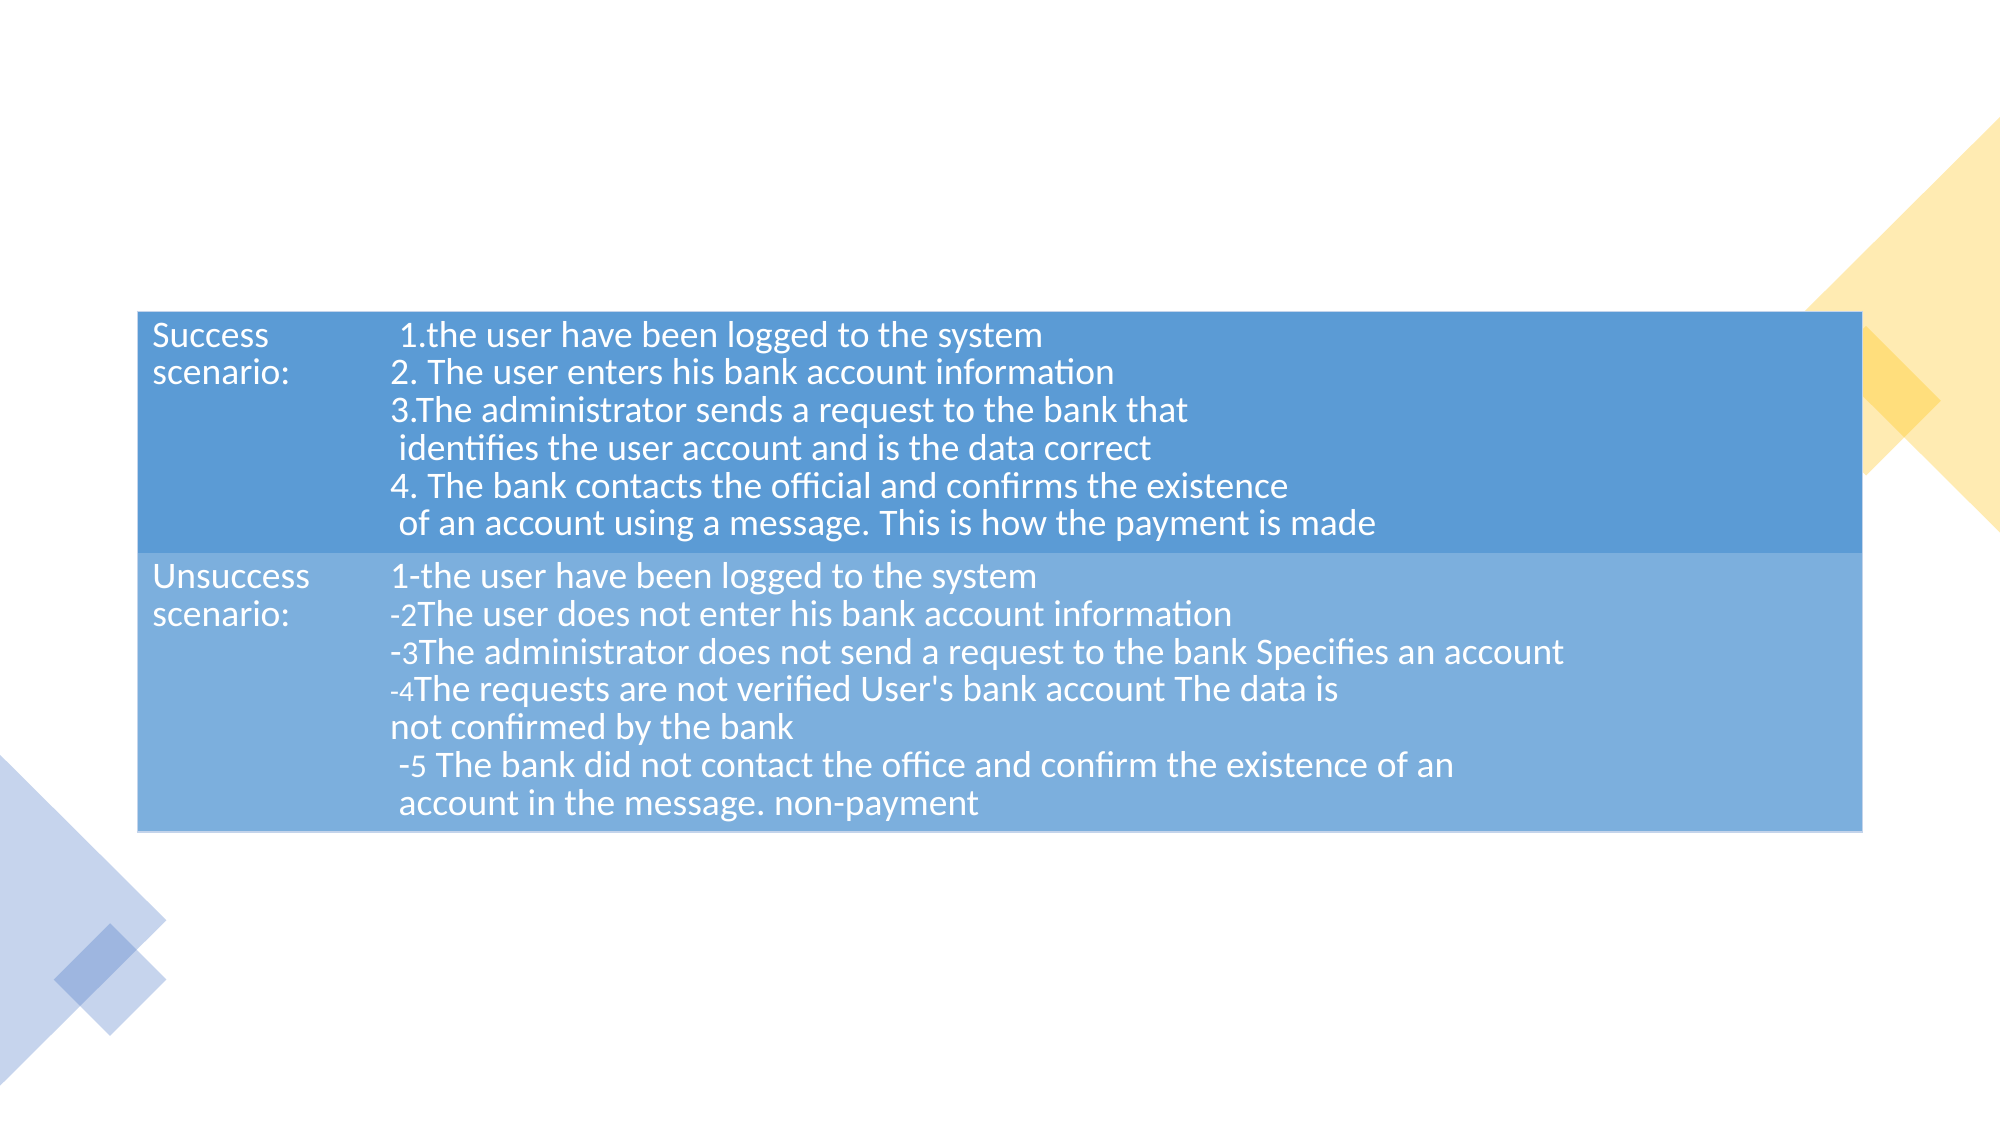

#

| Success scenario: | 1.the user have been logged to the system  2. The user enters his bank account information 3.The administrator sends a request to the bank that identifies the user account and is the data correct 4. The bank contacts the official and confirms the existence of an account using a message. This is how the payment is made |
| --- | --- |
| Unsuccess scenario: | 1-the user have been logged to the system -2The user does not enter his bank account information -3The administrator does not send a request to the bank Specifies an account -4The requests are not verified User's bank account The data is not confirmed by the bank -5 The bank did not contact the office and confirm the existence of an account in the message. non-payment |